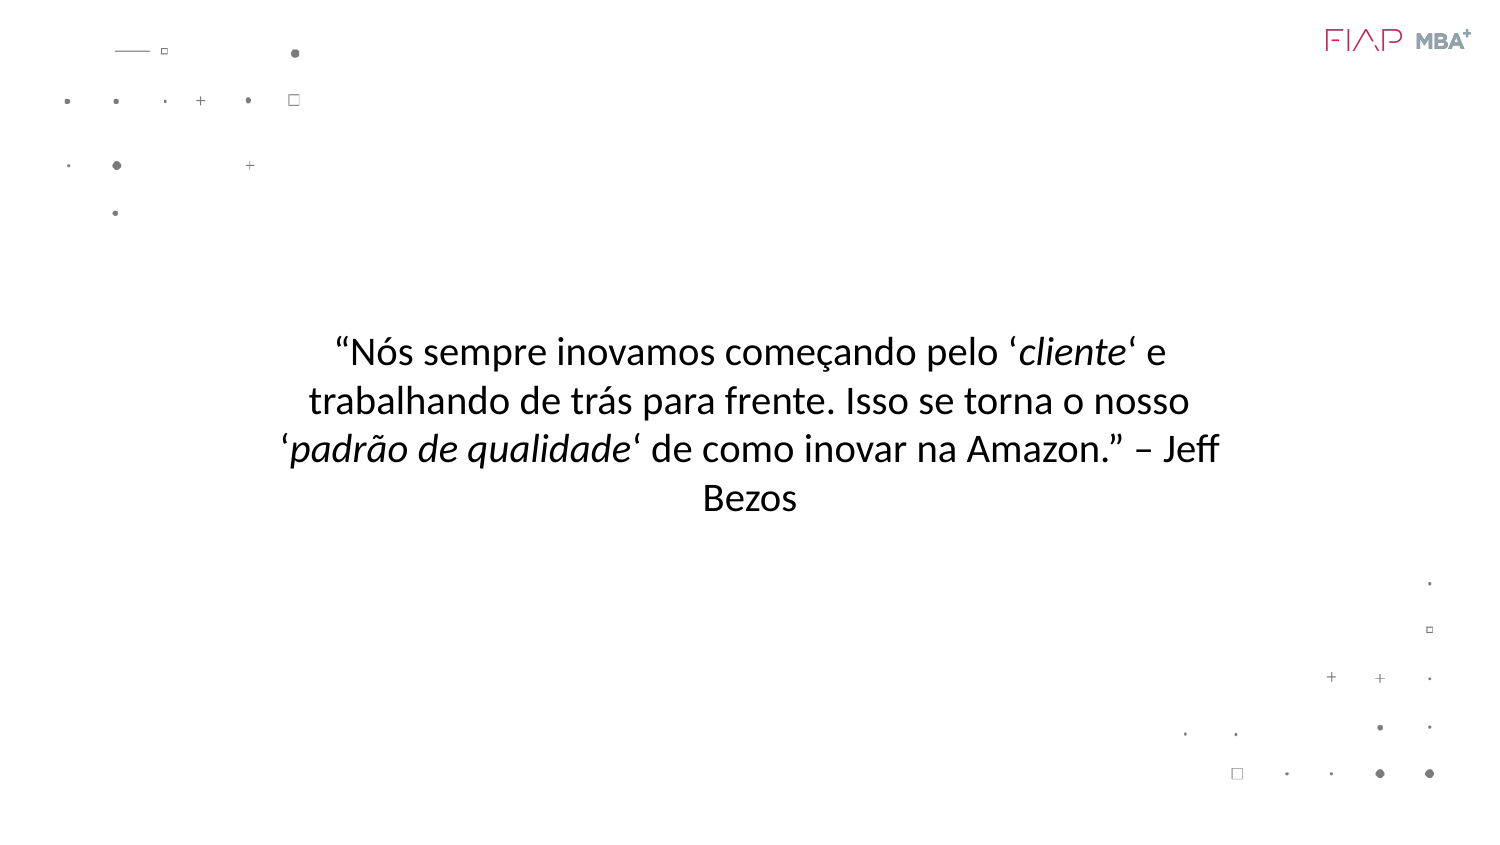

“Nós sempre inovamos começando pelo ‘cliente‘ e trabalhando de trás para frente. Isso se torna o nosso ‘padrão de qualidade‘ de como inovar na Amazon.” – Jeff Bezos